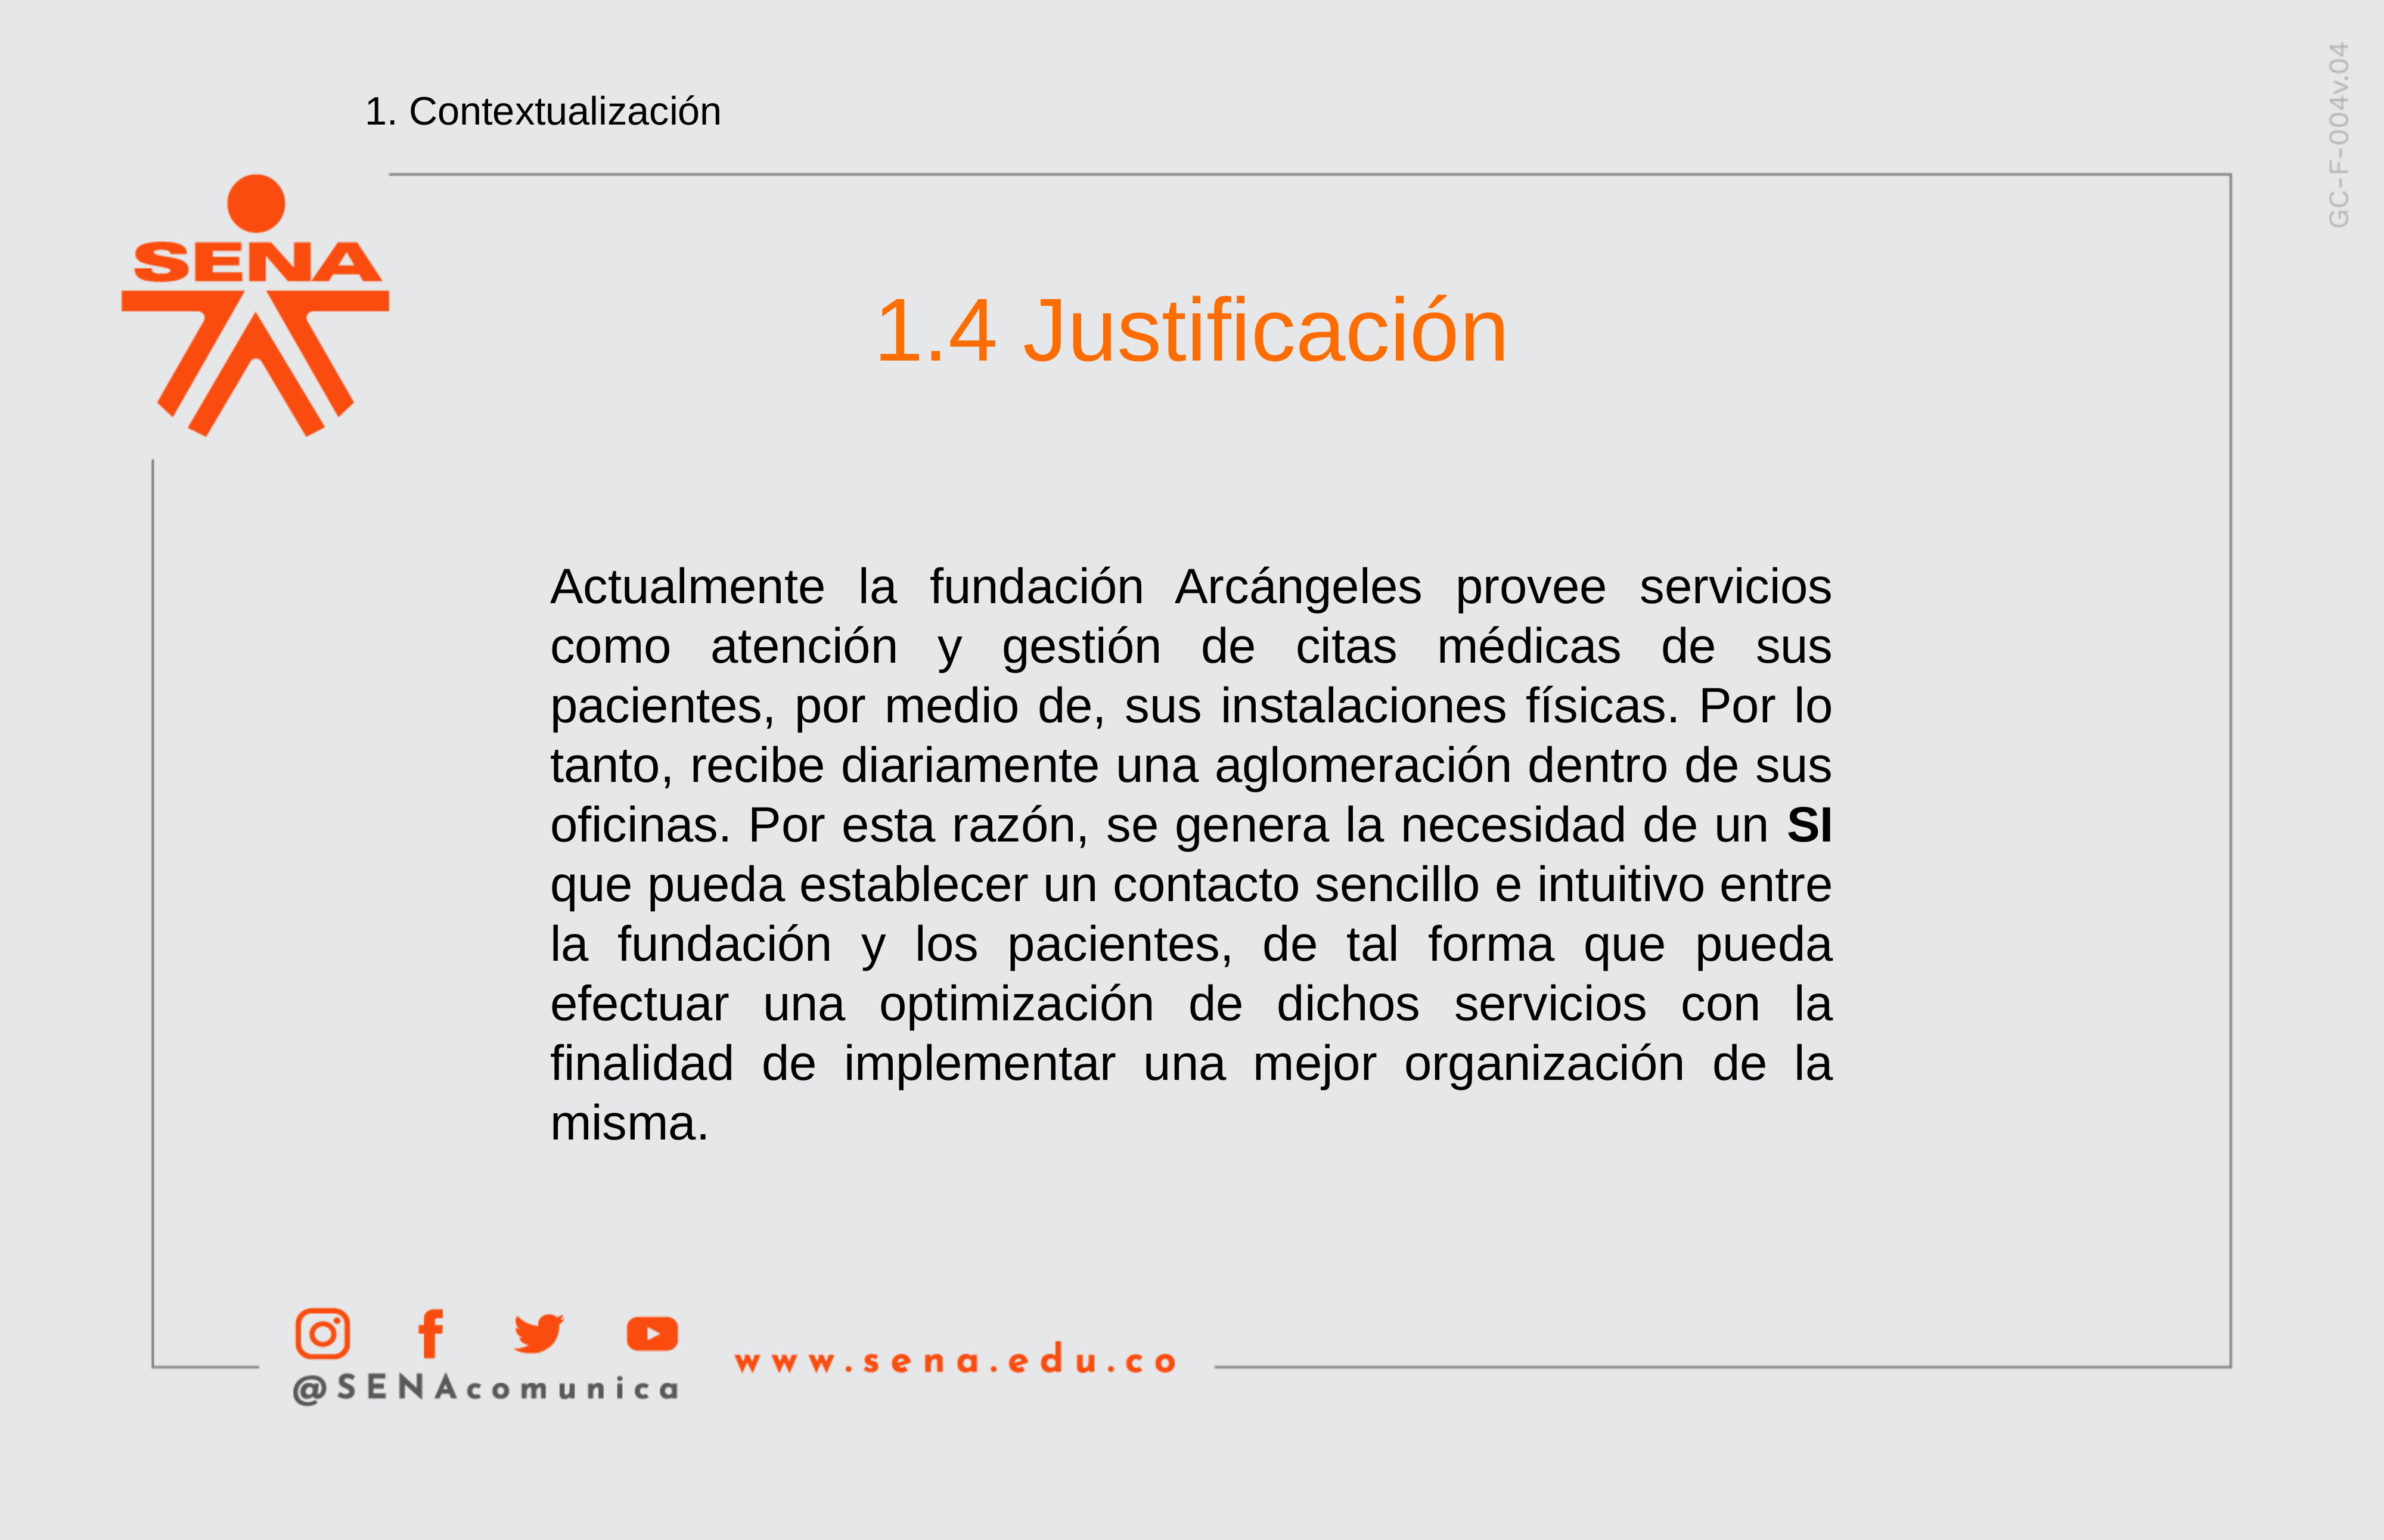

1. Contextualización
1.4 Justificación
Actualmente la fundación Arcángeles provee servicios como atención y gestión de citas médicas de sus pacientes, por medio de, sus instalaciones físicas. Por lo tanto, recibe diariamente una aglomeración dentro de sus oficinas. Por esta razón, se genera la necesidad de un SI que pueda establecer un contacto sencillo e intuitivo entre la fundación y los pacientes, de tal forma que pueda efectuar una optimización de dichos servicios con la finalidad de implementar una mejor organización de la misma.